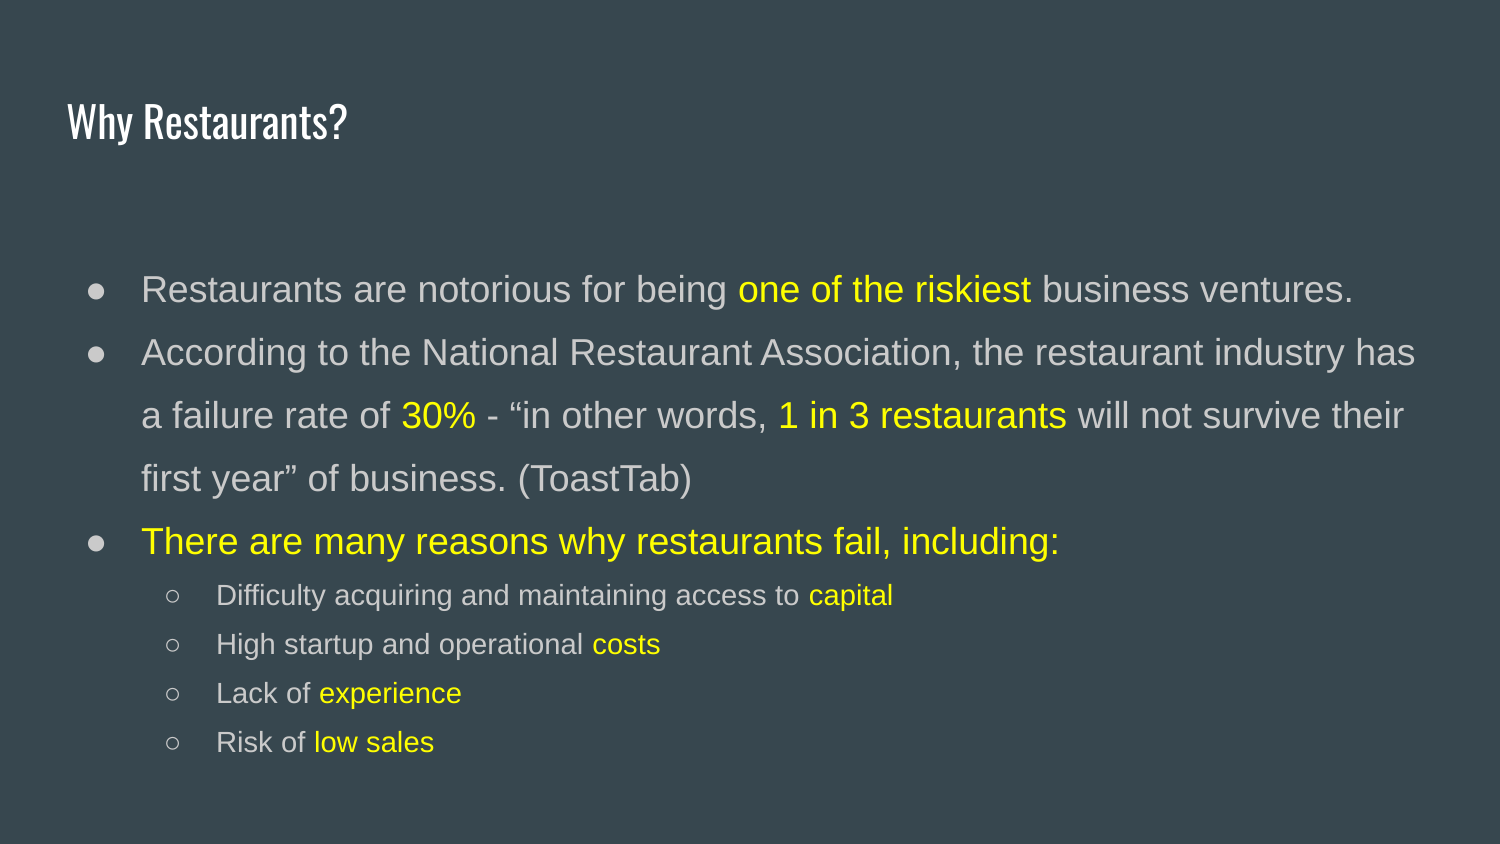

# Why Restaurants?
Restaurants are notorious for being one of the riskiest business ventures.
According to the National Restaurant Association, the restaurant industry has  a failure rate of 30% - “in other words, 1 in 3 restaurants will not survive their first year” of business. (ToastTab)
There are many reasons why restaurants fail, including:
Difficulty acquiring and maintaining access to capital
High startup and operational costs
Lack of experience
Risk of low sales